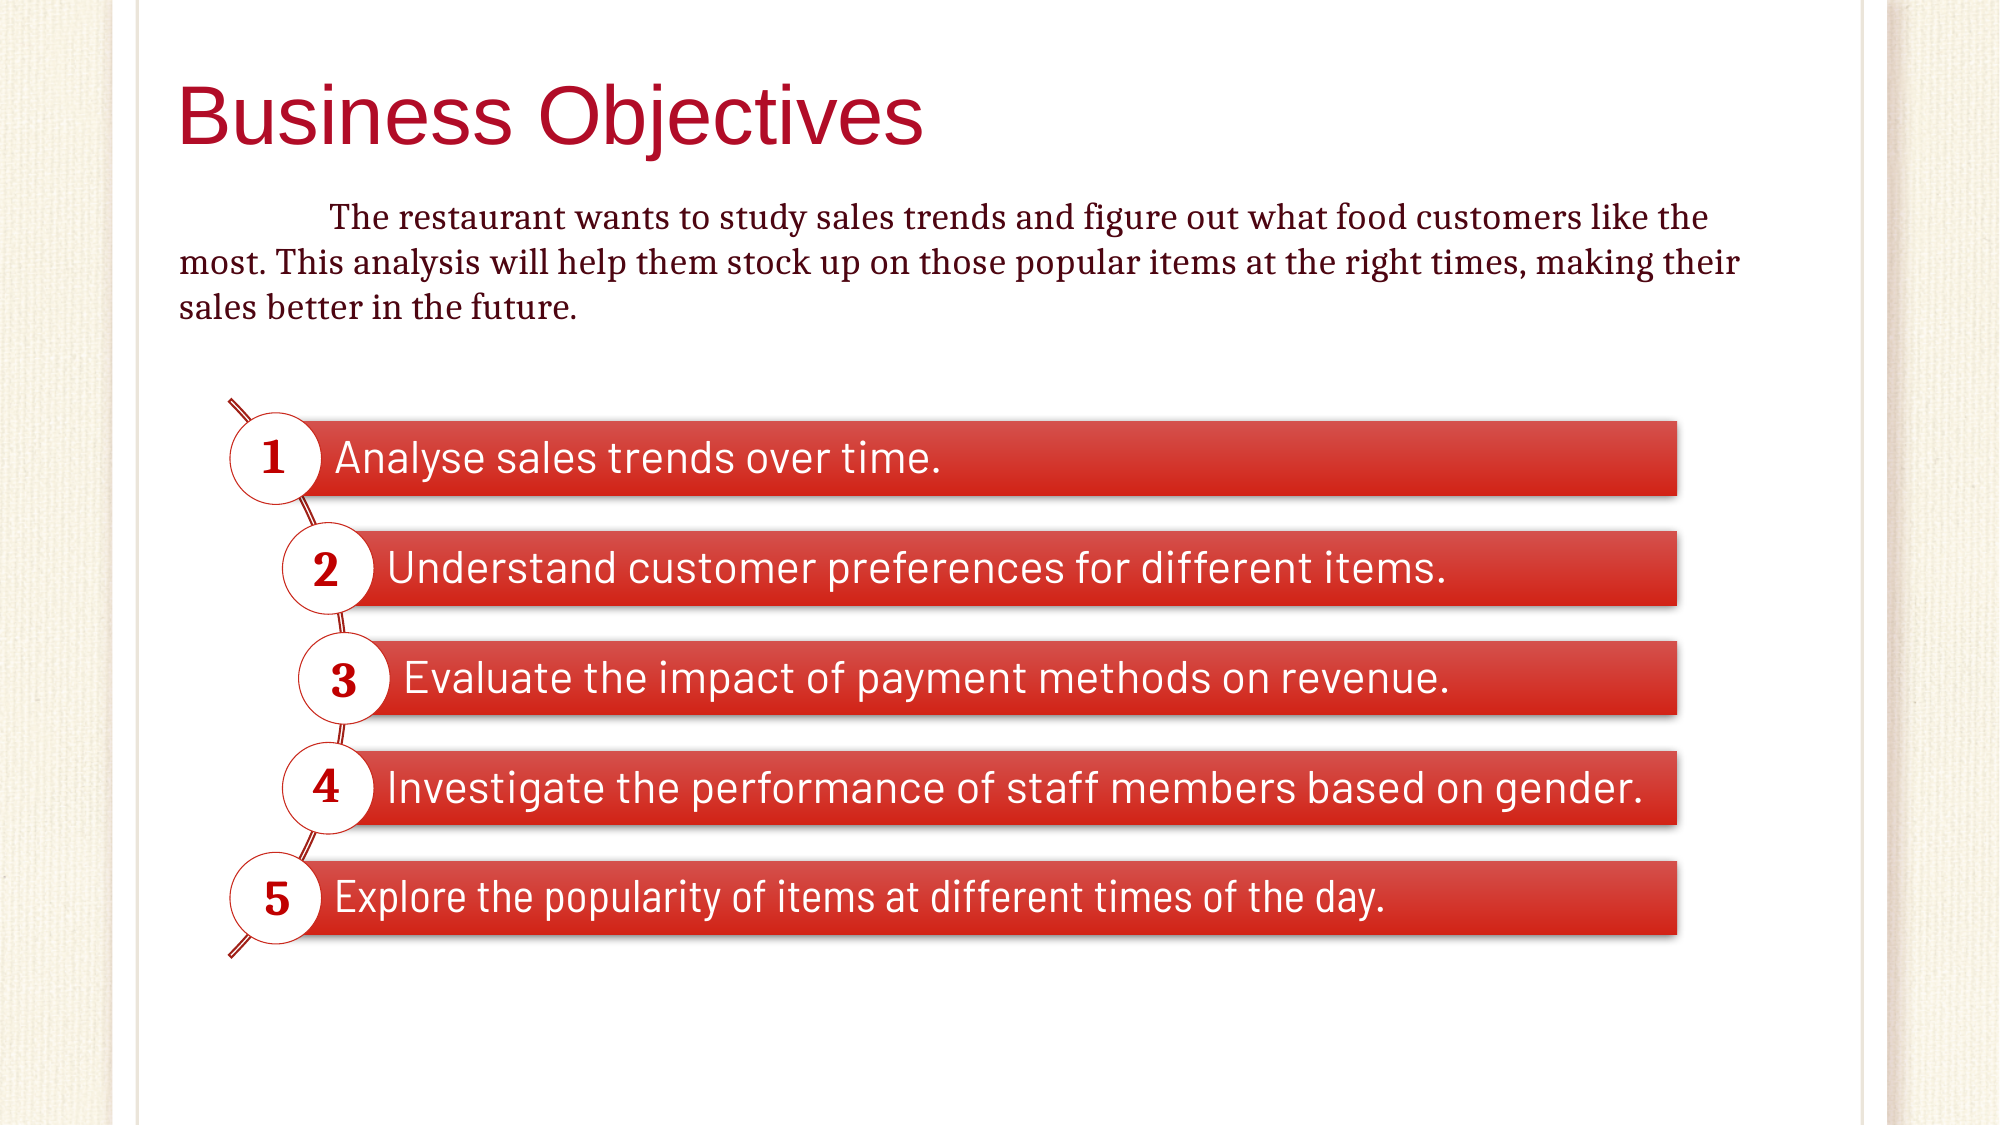

# Business Objectives
	The restaurant wants to study sales trends and figure out what food customers like the most. This analysis will help them stock up on those popular items at the right times, making their sales better in the future.
Analyse sales trends over time.
Understand customer preferences for different items.
Evaluate the impact of payment methods on revenue.
Investigate the performance of staff members based on gender.
Explore the popularity of items at different times of the day.
1
2
3
4
5